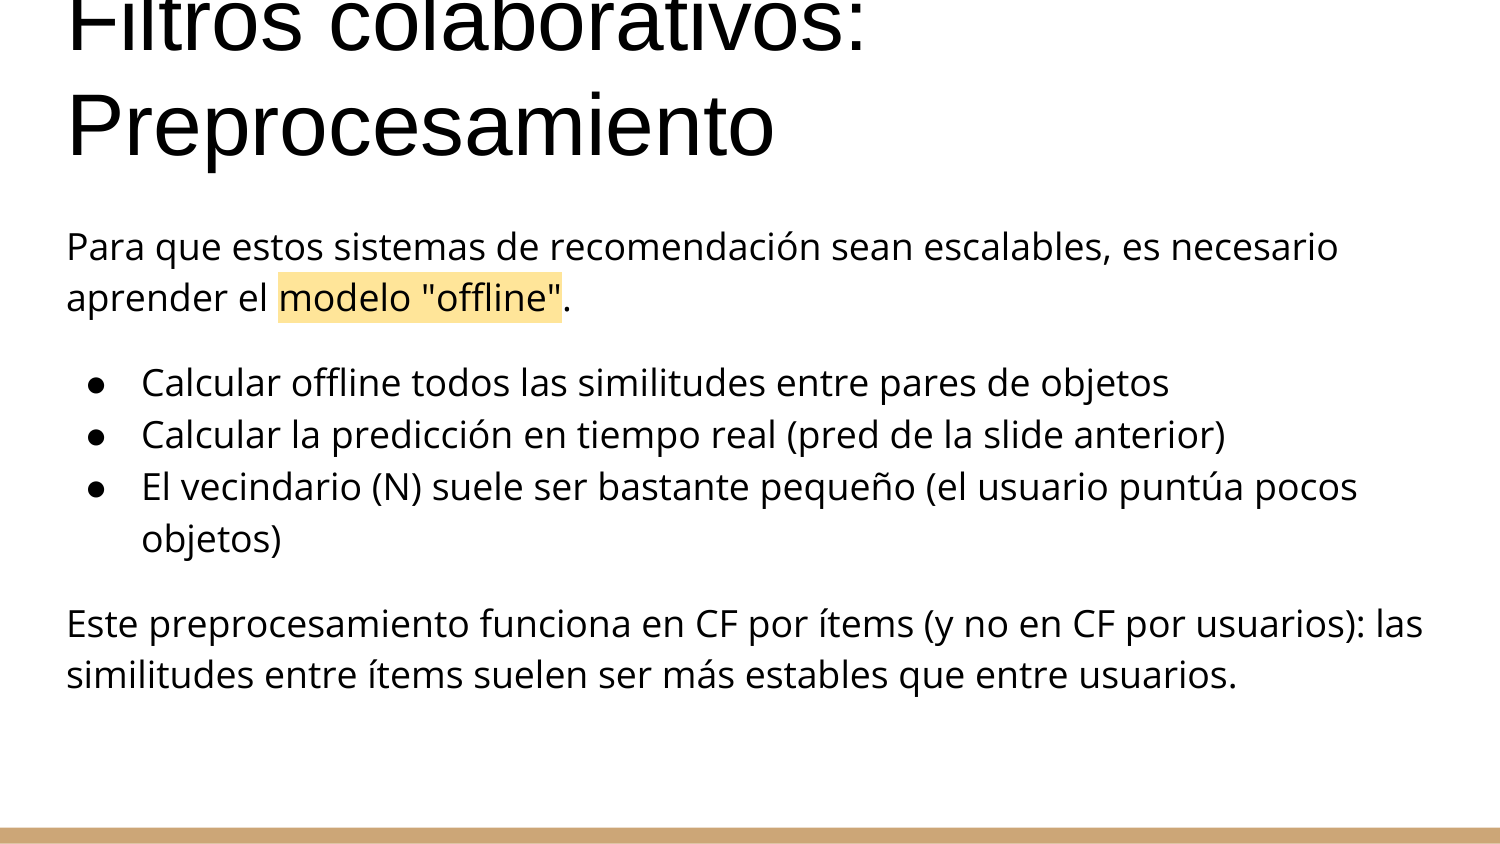

# Filtros colaborativos: Preprocesamiento
Para que estos sistemas de recomendación sean escalables, es necesario aprender el modelo "offline".
Calcular offline todos las similitudes entre pares de objetos
Calcular la predicción en tiempo real (pred de la slide anterior)
El vecindario (N) suele ser bastante pequeño (el usuario puntúa pocos objetos)
Este preprocesamiento funciona en CF por ítems (y no en CF por usuarios): las similitudes entre ítems suelen ser más estables que entre usuarios.